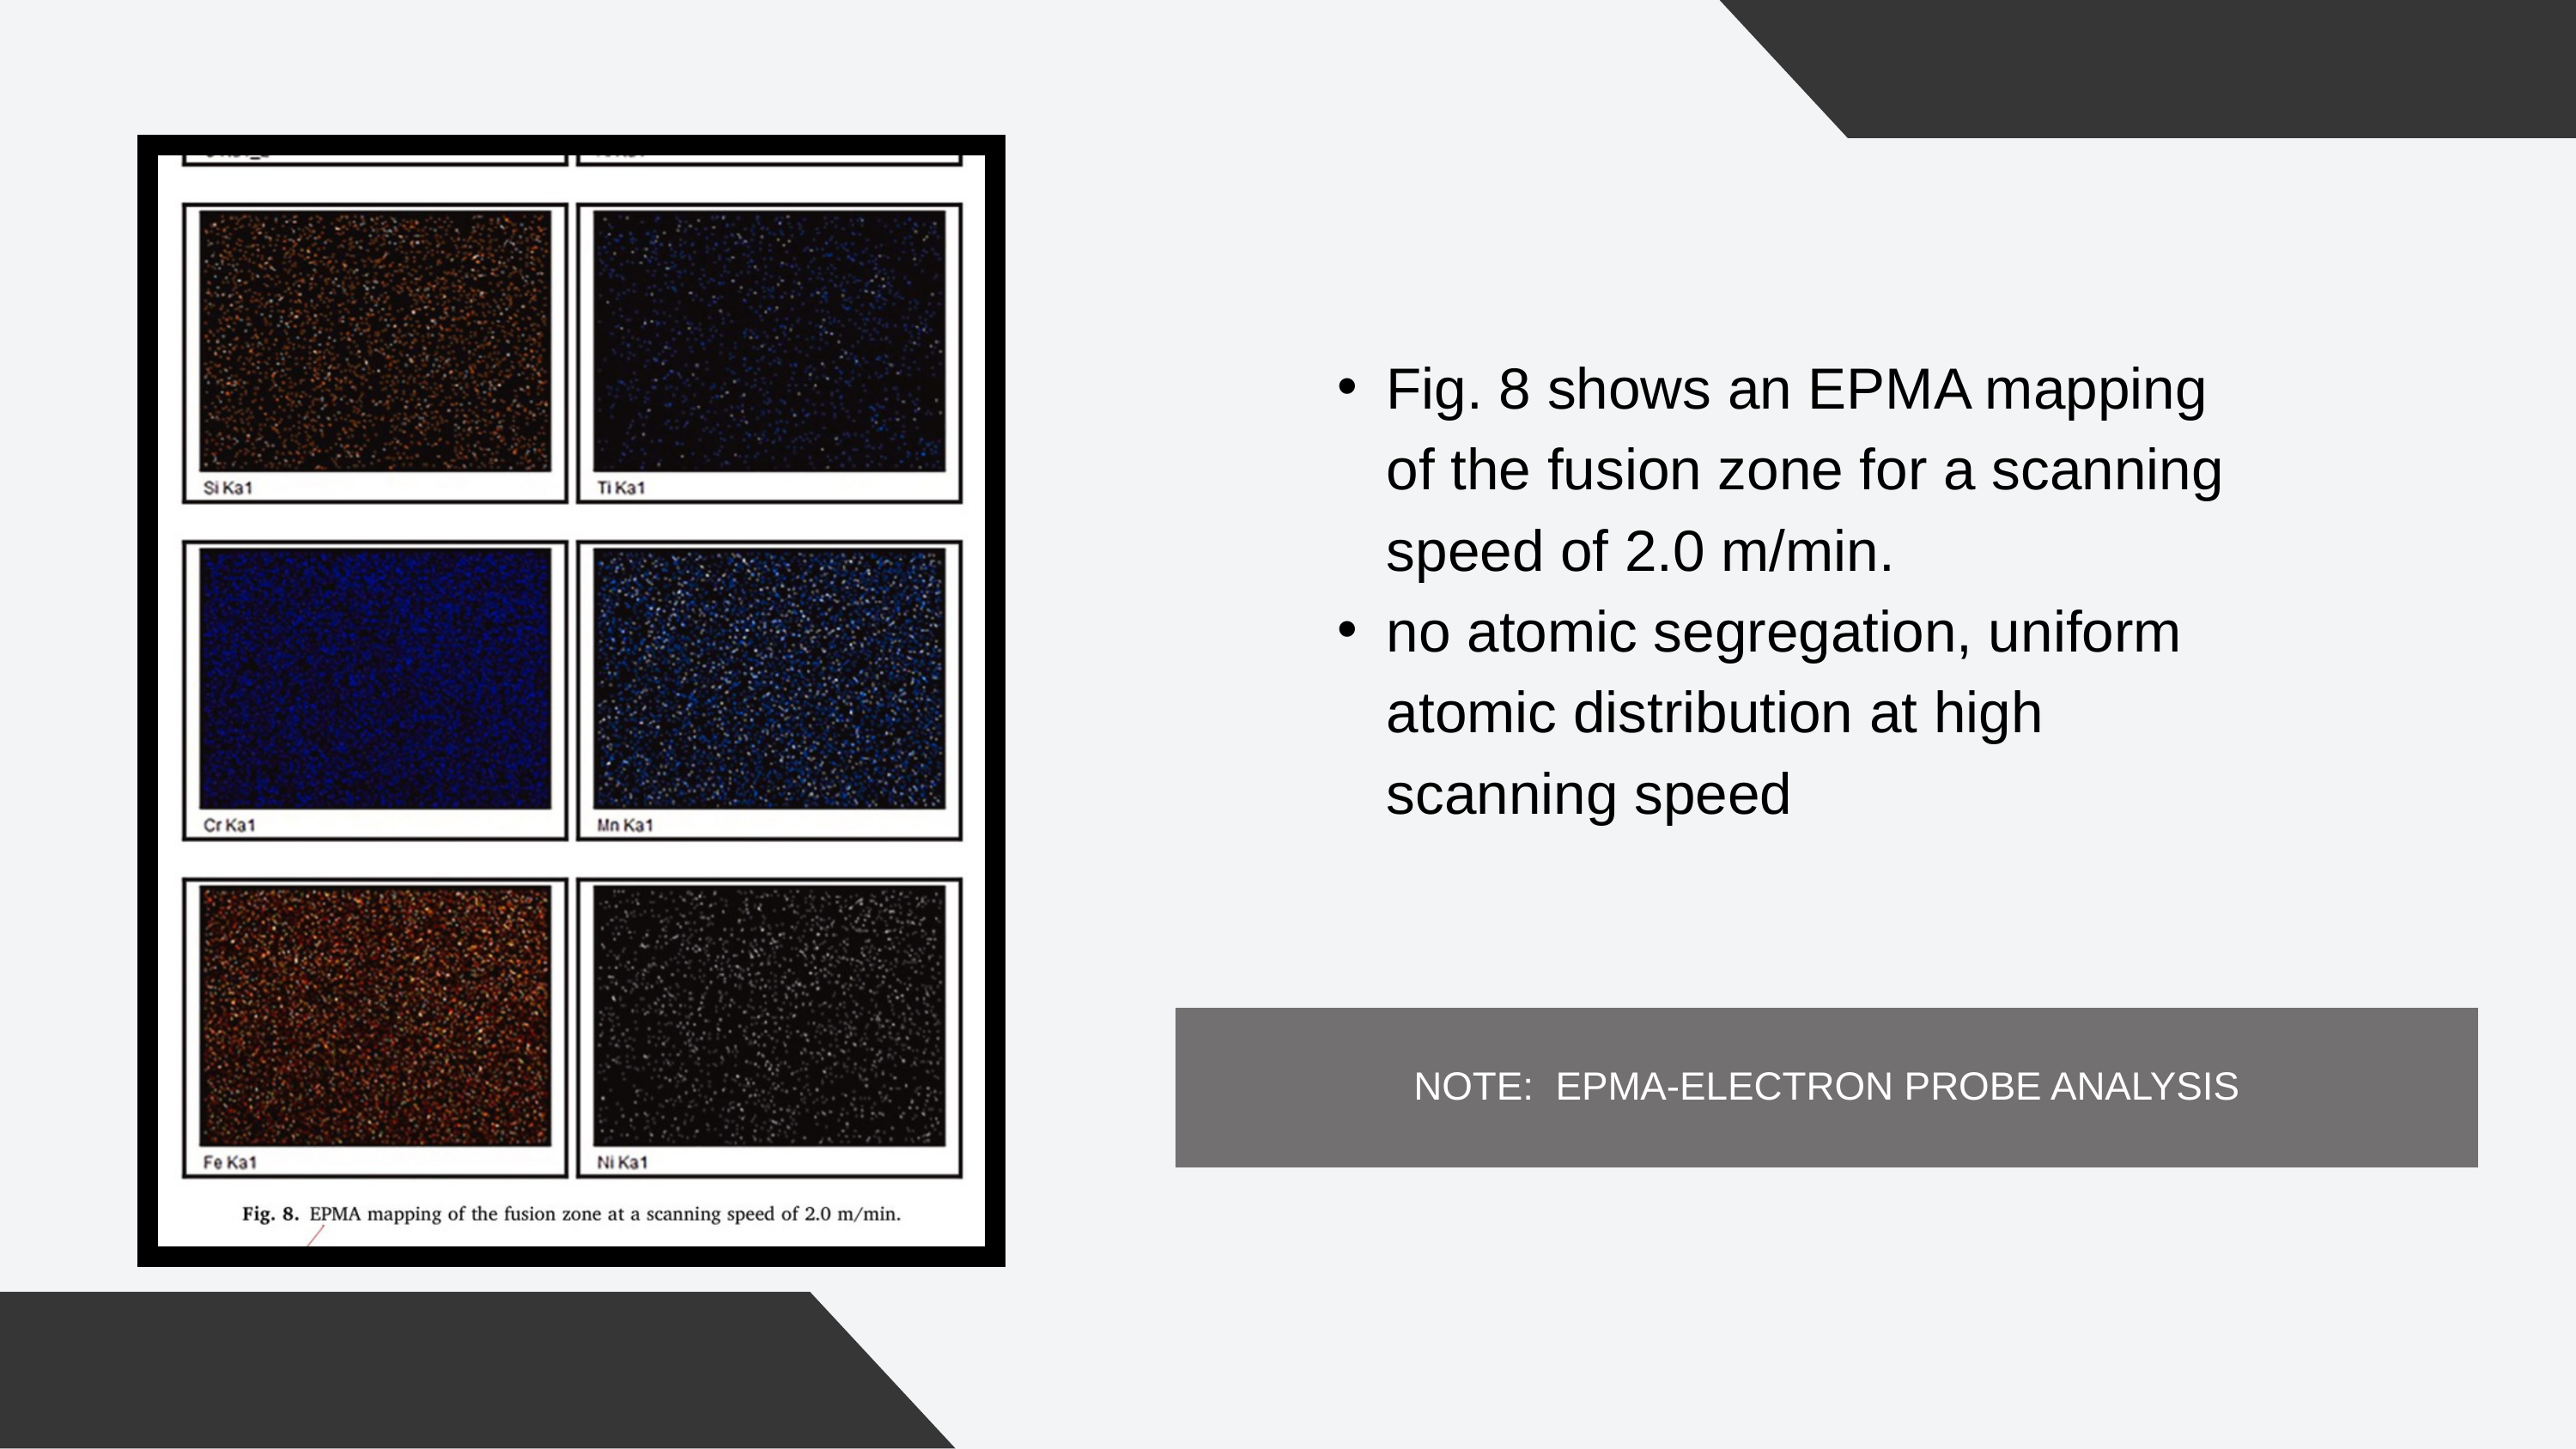

Fig. 8 shows an EPMA mapping of the fusion zone for a scanning speed of 2.0 m/min.
no atomic segregation, uniform atomic distribution at high scanning speed

NOTE:  EPMA-ELECTRON PROBE ANALYSIS